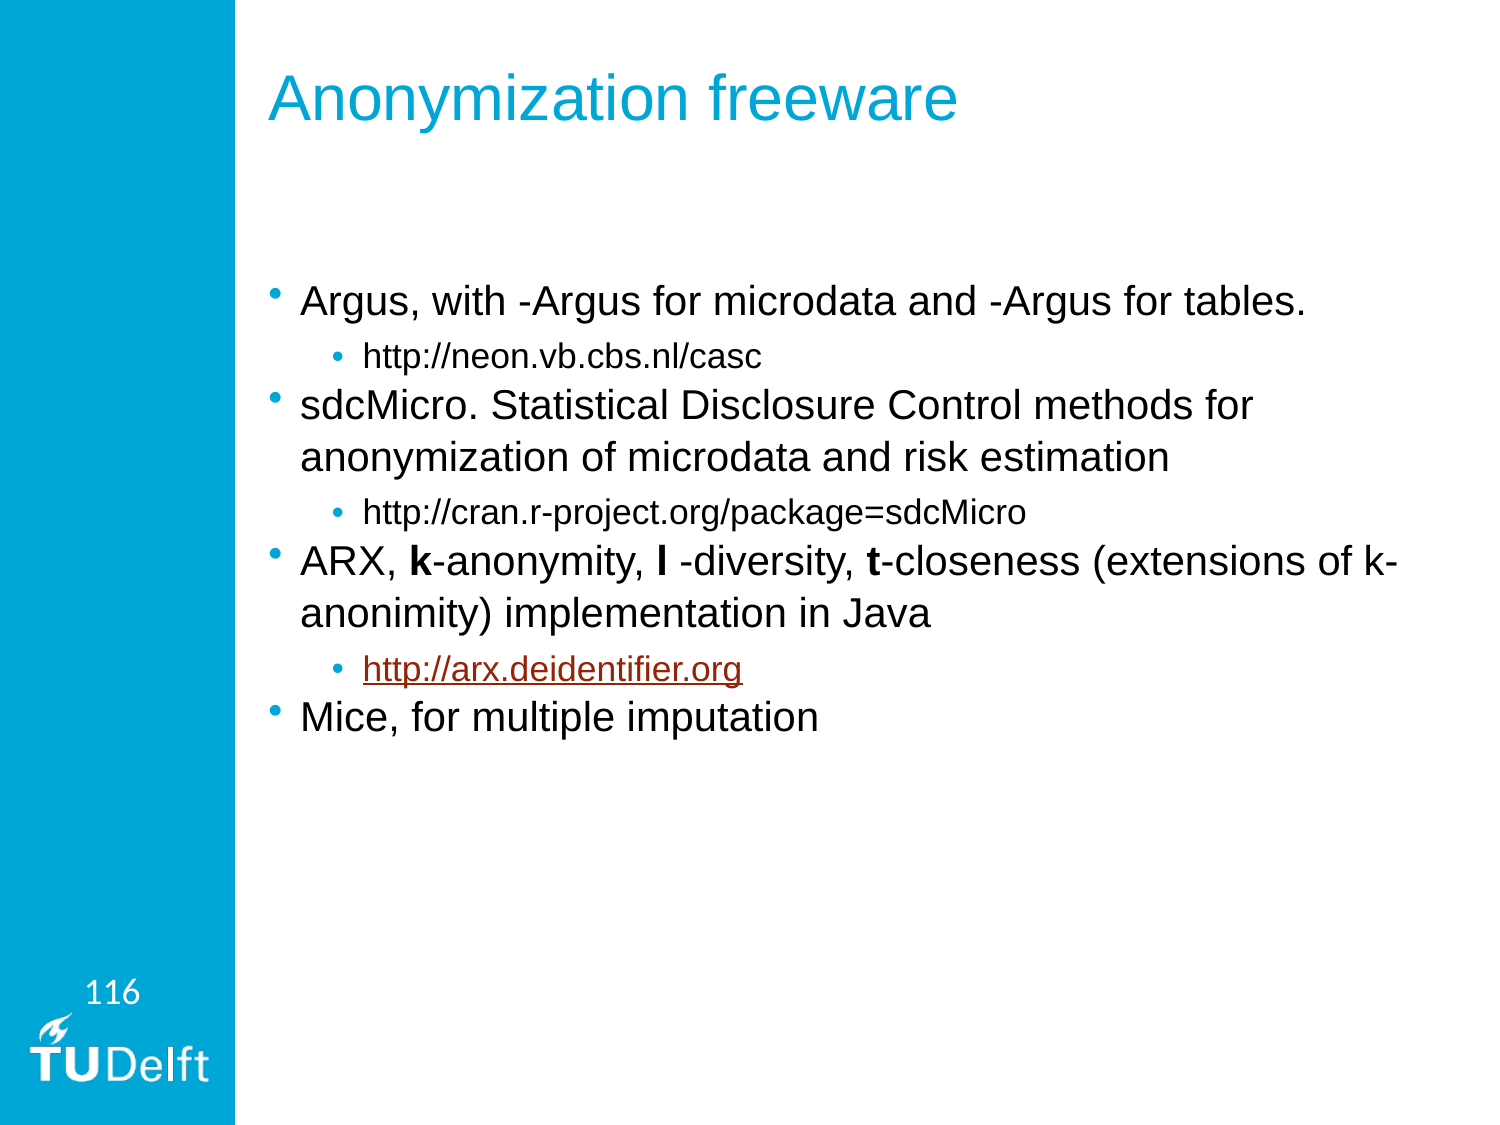

# Anonymization freeware
Argus, with -Argus for microdata and -Argus for tables.
http://neon.vb.cbs.nl/casc
sdcMicro. Statistical Disclosure Control methods for anonymization of microdata and risk estimation
http://cran.r-project.org/package=sdcMicro
ARX, k-anonymity, l -diversity, t-closeness (extensions of k-anonimity) implementation in Java
http://arx.deidentifier.org
Mice, for multiple imputation